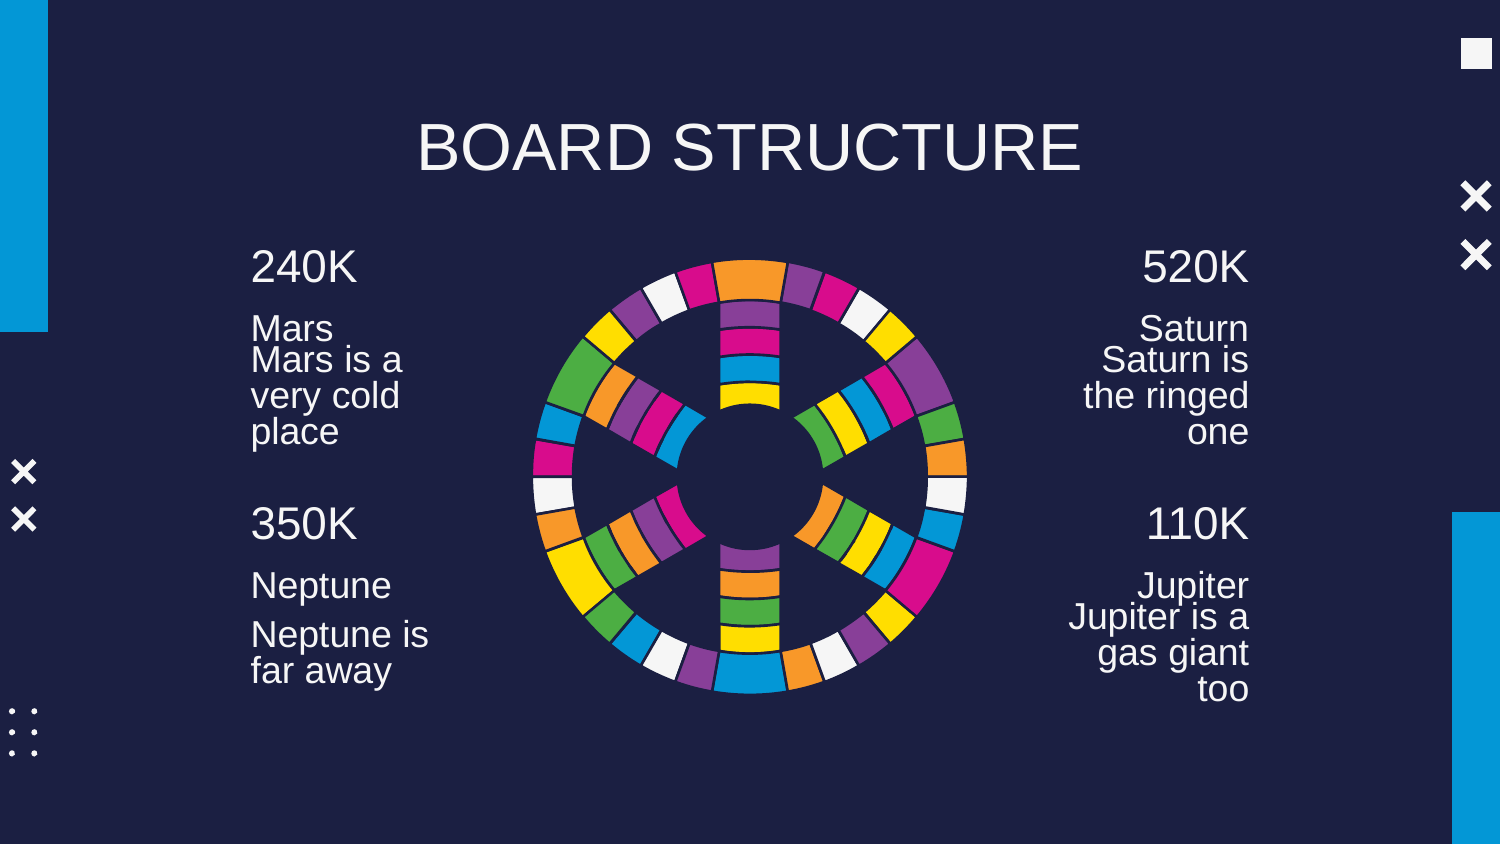

# BOARD STRUCTURE
240K
520K

Mars
Saturn
Mars is a very cold place
Saturn is the ringed one
350K
110K
Neptune
Jupiter
Neptune is far away
Jupiter is a gas giant too